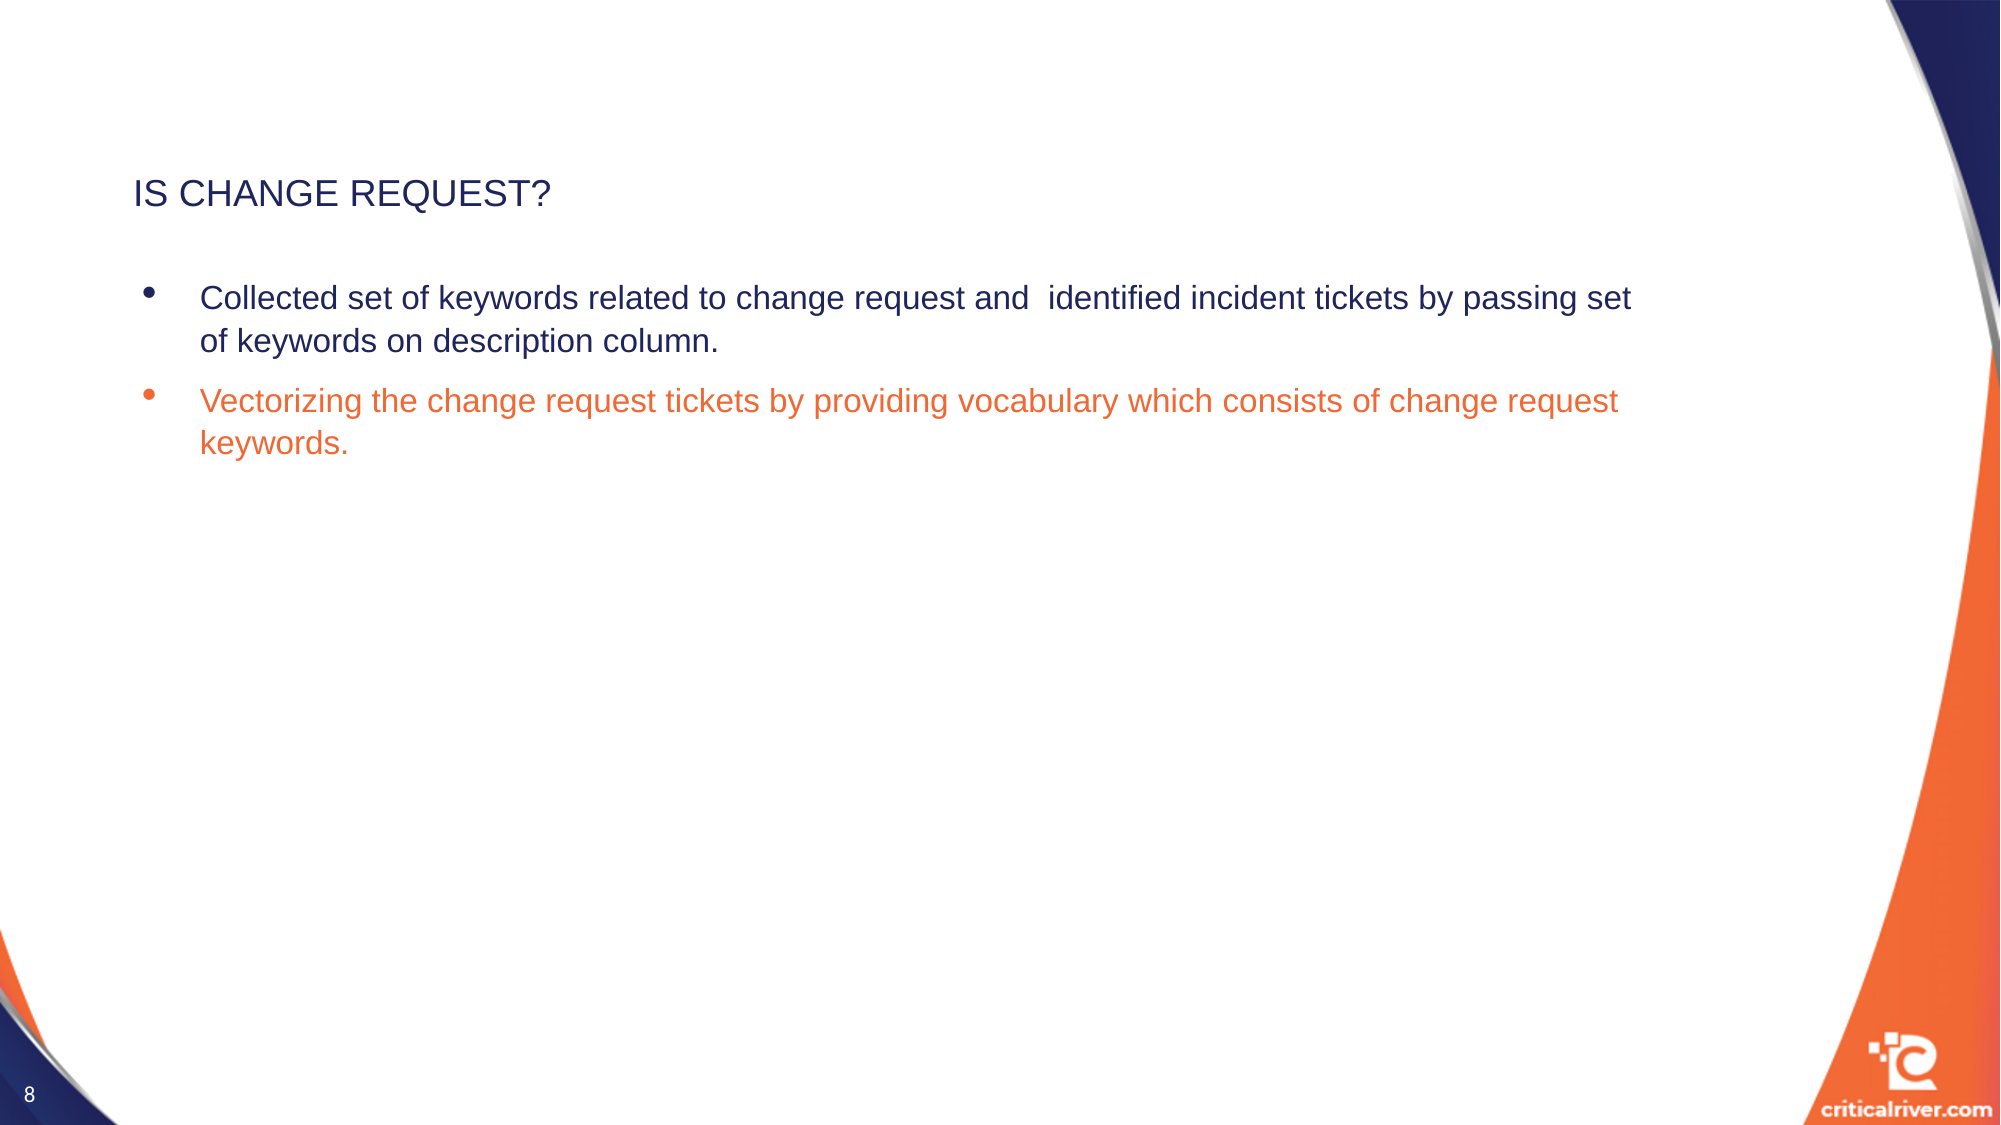

# Is Change request?
Collected set of keywords related to change request and  identified incident tickets by passing set of keywords on description column.
Vectorizing the change request tickets by providing vocabulary which consists of change request keywords.